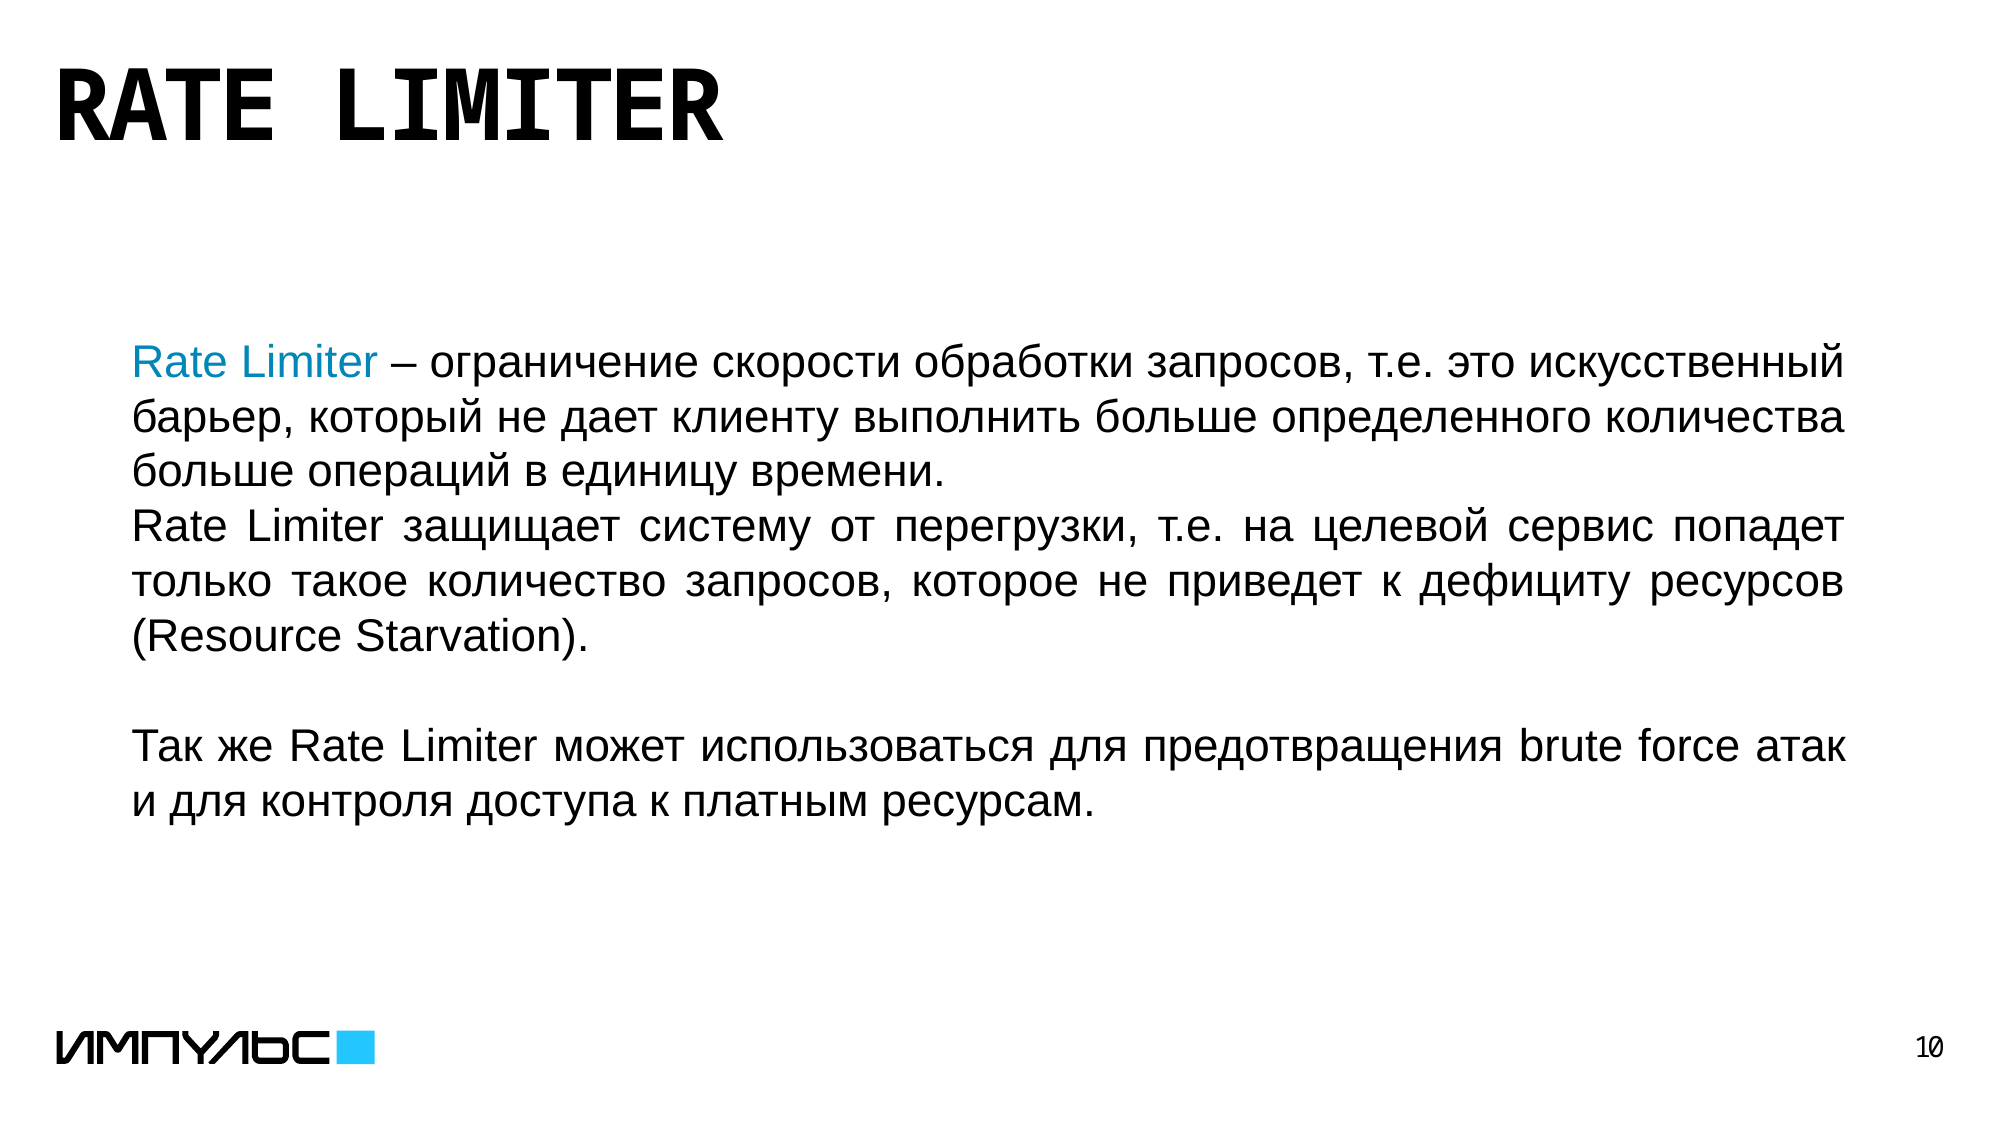

# Rate limiter

Rate Limiter – ограничение скорости обработки запросов, т.е. это искусственный барьер, который не дает клиенту выполнить больше определенного количества больше операций в единицу времени.
Rate Limiter защищает систему от перегрузки, т.е. на целевой сервис попадет только такое количество запросов, которое не приведет к дефициту ресурсов (Resource Starvation).

Так же Rate Limiter может использоваться для предотвращения brute force атак и для контроля доступа к платным ресурсам.
10